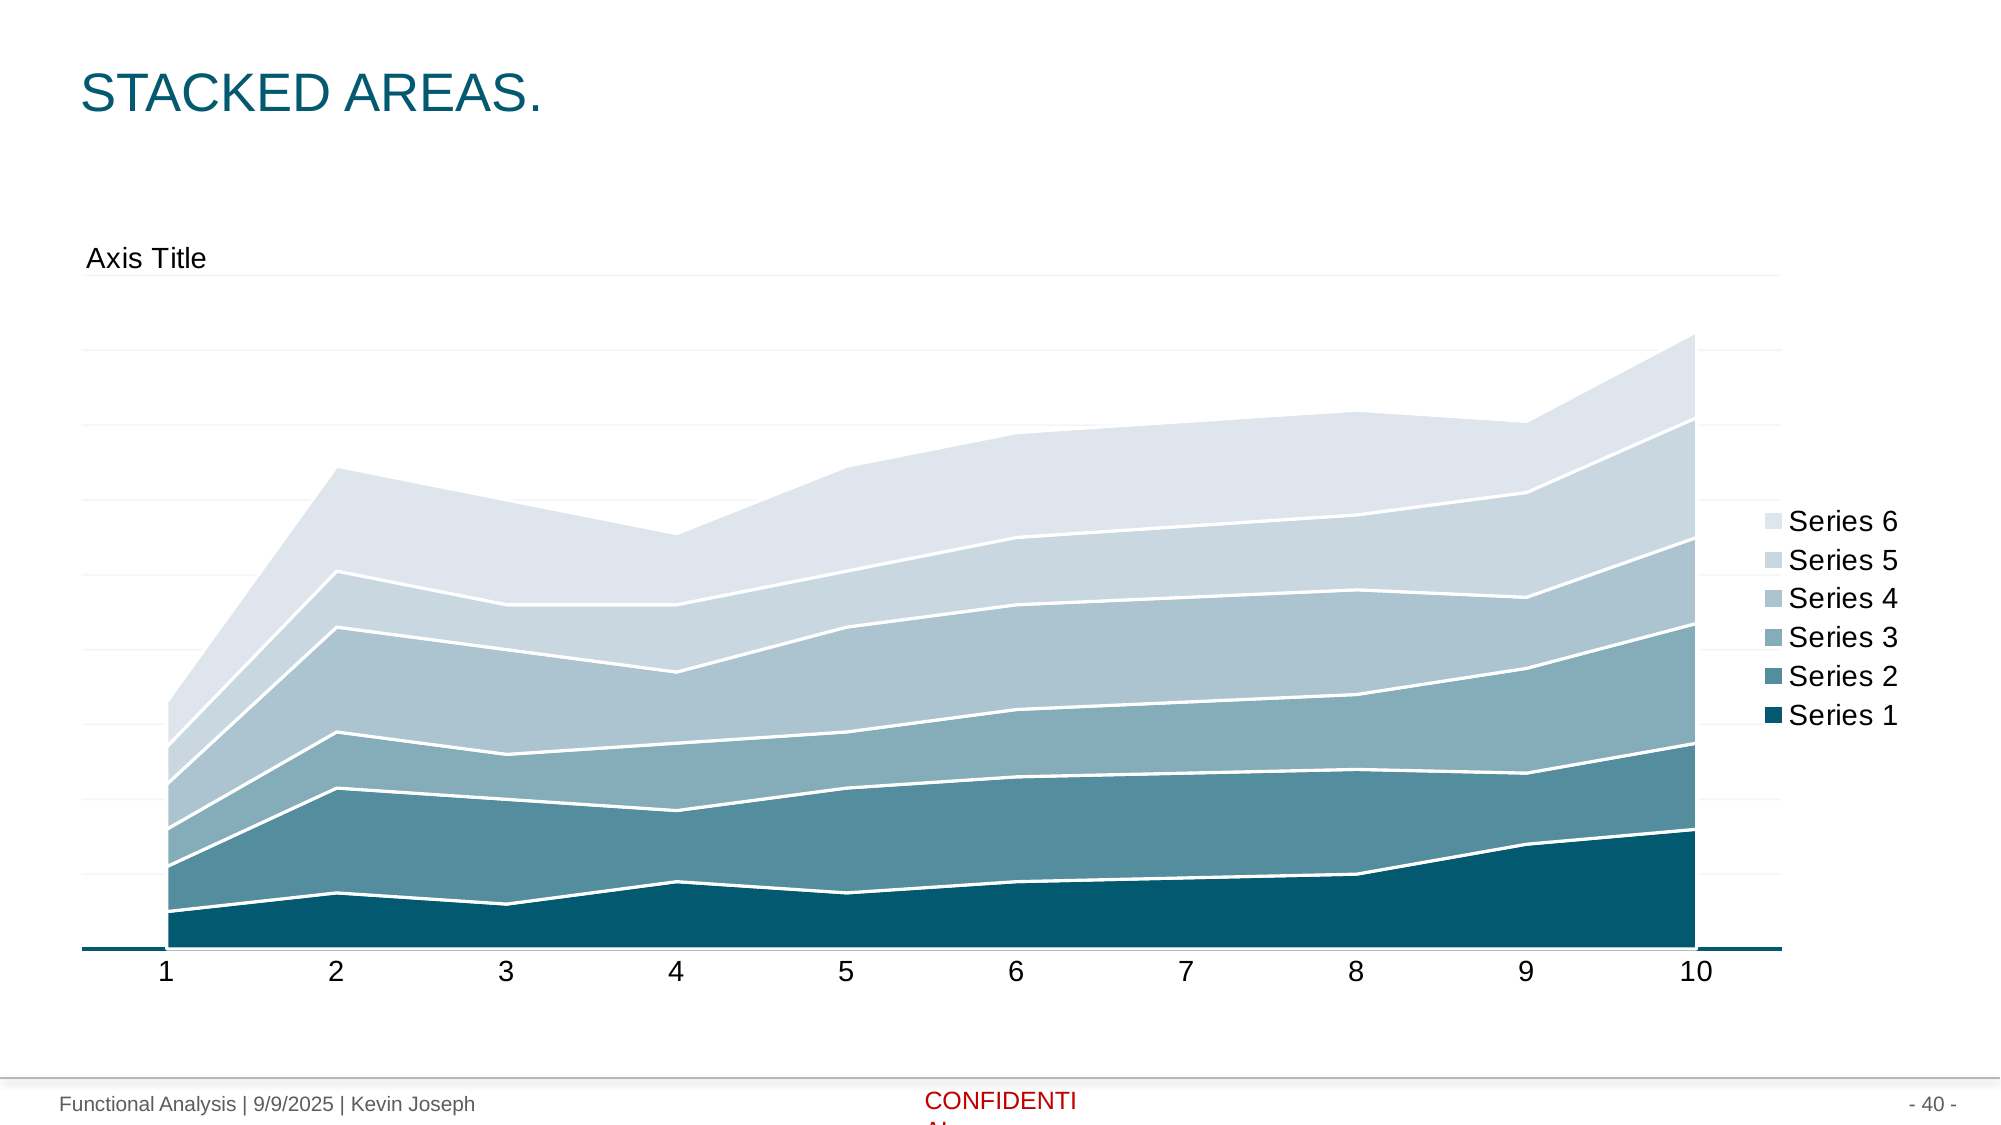

# Stacked Areas.

### Chart

| Category | Series 1 | Series 2 | Series 3 | Series 4 | Series 5 | Series 6 |
|---|---|---|---|---|---|---|
| 1 | 10.0 | 12.0 | 10.0 | 12.0 | 10.0 | 12.0 |
| 2 | 15.0 | 28.0 | 15.0 | 28.0 | 15.0 | 28.0 |
| 3 | 12.0 | 28.0 | 12.0 | 28.0 | 12.0 | 28.0 |
| 4 | 18.0 | 19.0 | 18.0 | 19.0 | 18.0 | 19.0 |
| 5 | 15.0 | 28.0 | 15.0 | 28.0 | 15.0 | 28.0 |
| 6 | 18.0 | 28.0 | 18.0 | 28.0 | 18.0 | 28.0 |
| 7 | 19.0 | 28.0 | 19.0 | 28.0 | 19.0 | 28.0 |
| 8 | 20.0 | 28.0 | 20.0 | 28.0 | 20.0 | 28.0 |
| 9 | 28.0 | 19.0 | 28.0 | 19.0 | 28.0 | 19.0 |
| 10 | 32.0 | 23.0 | 32.0 | 23.0 | 32.0 | 23.0 |